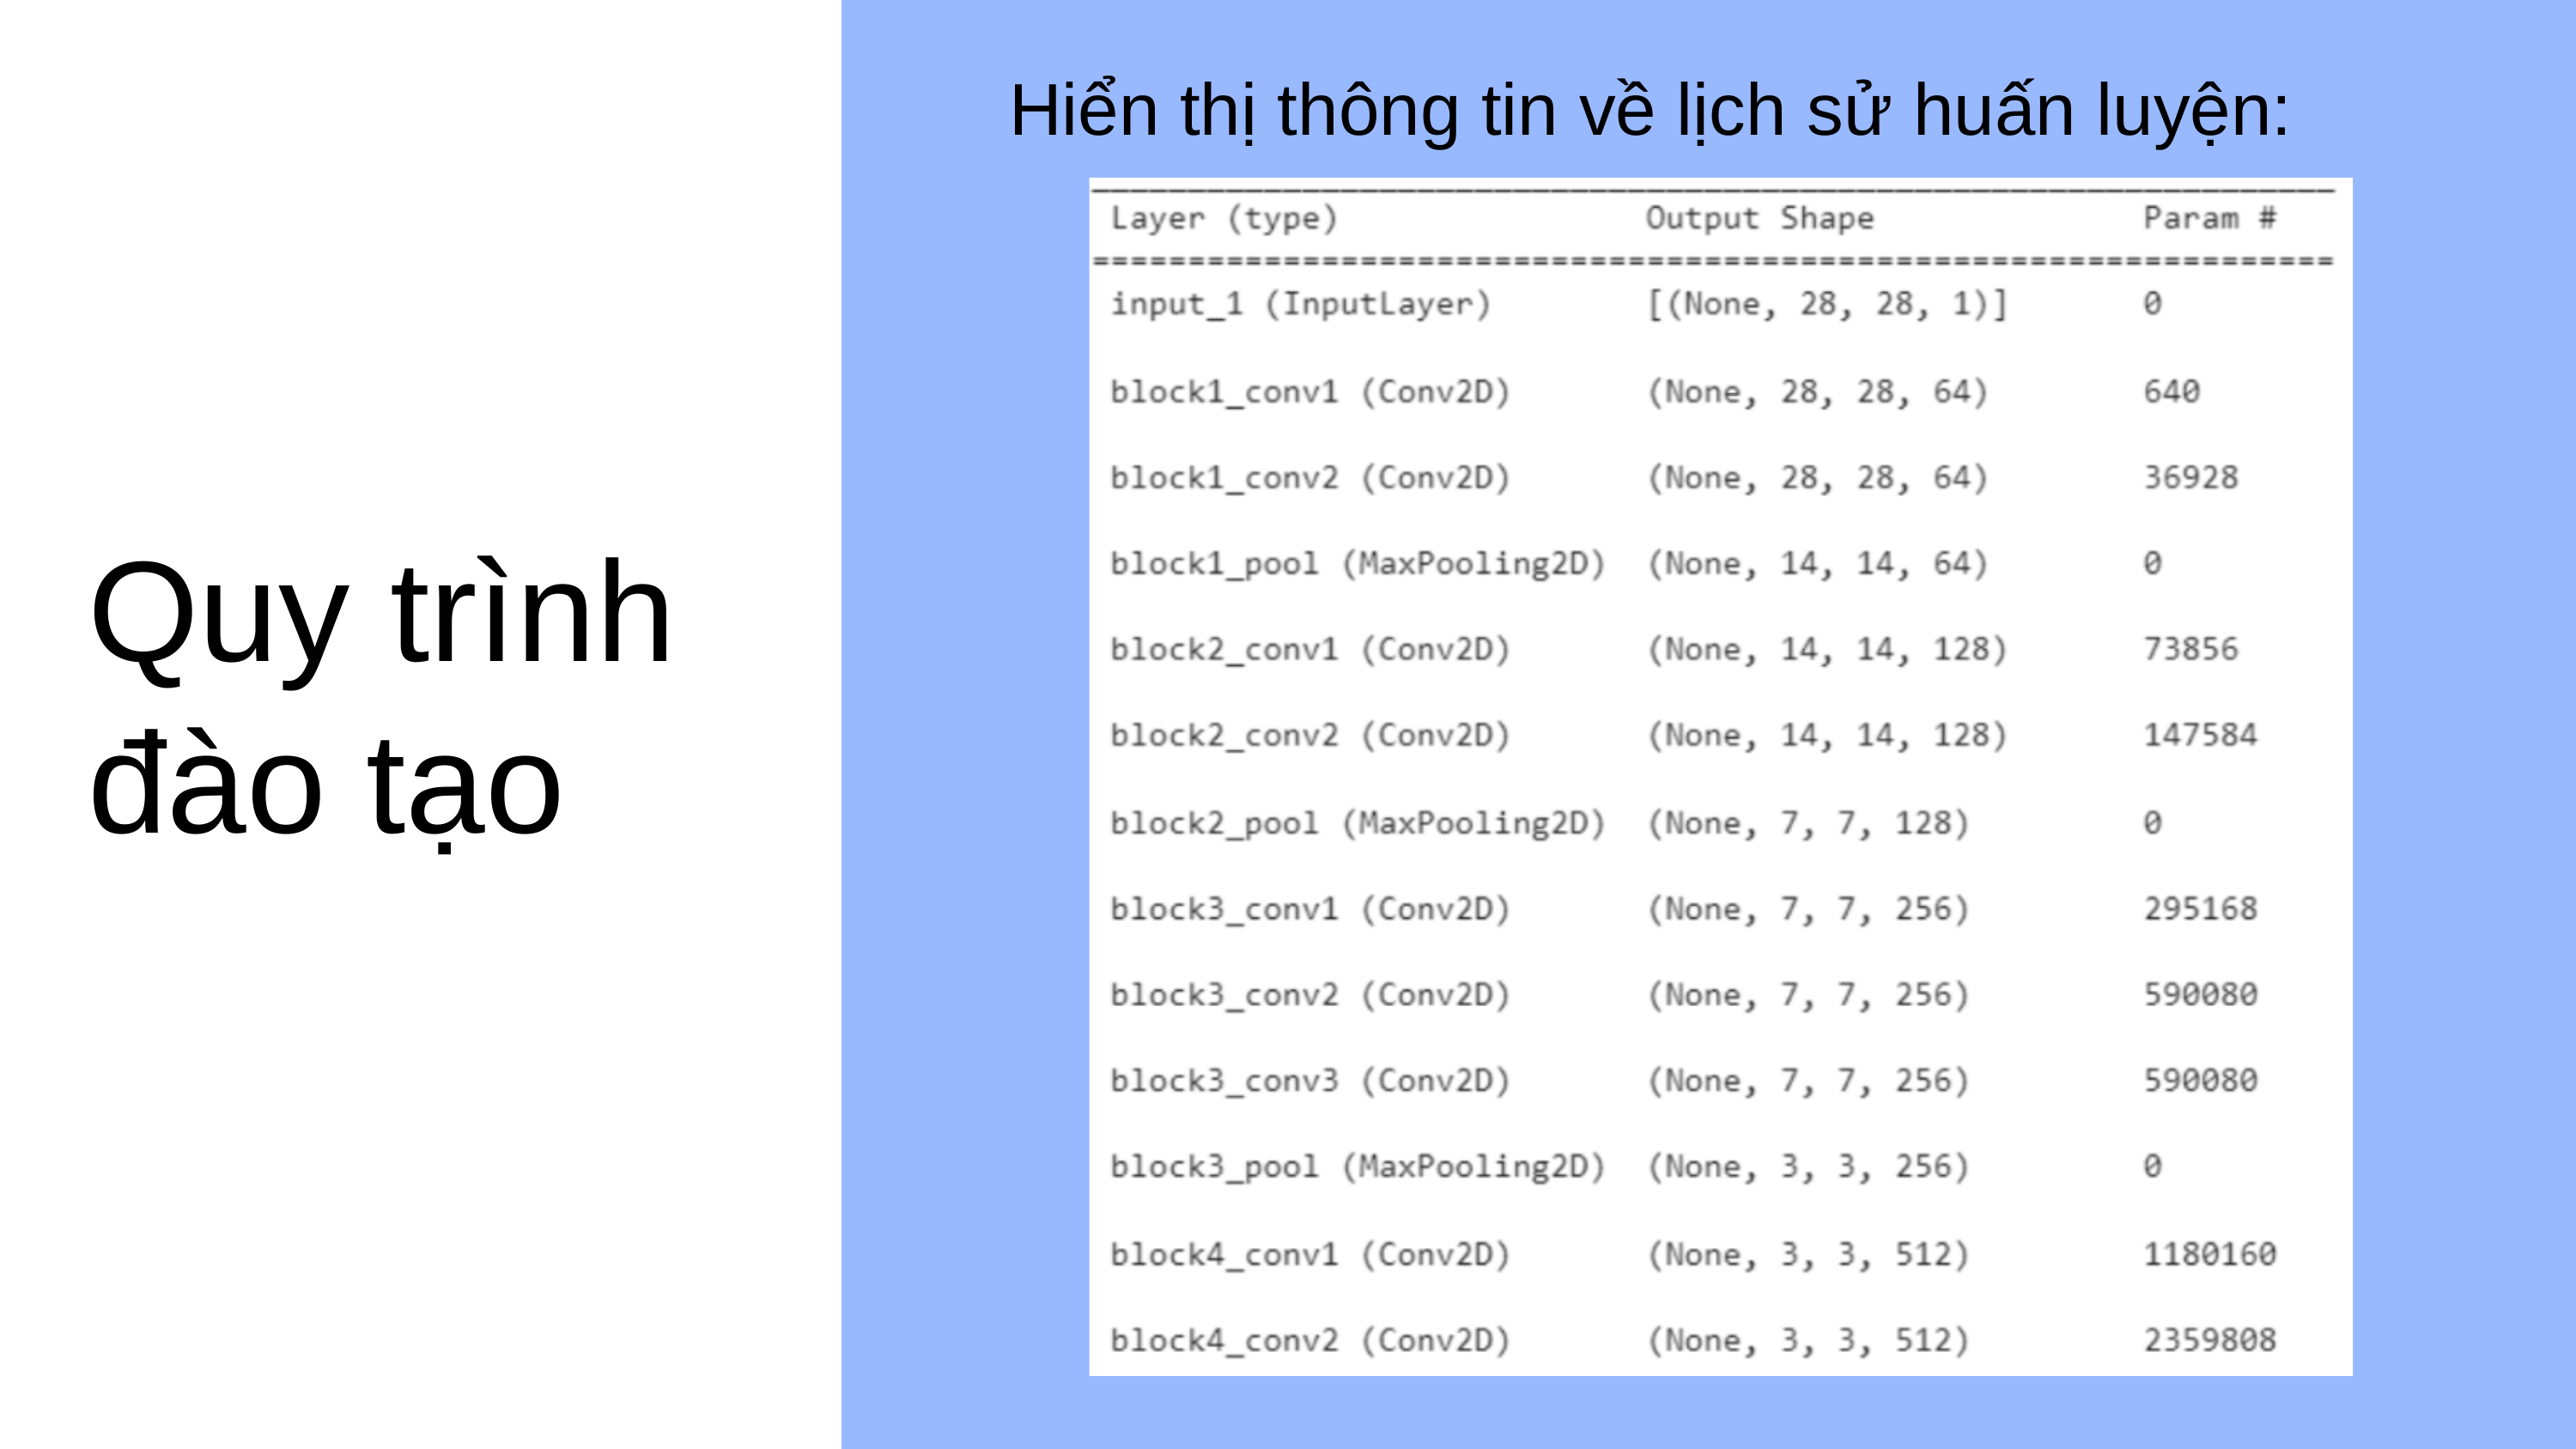

Hiển thị thông tin về lịch sử huấn luyện:

Quy trình đào tạo